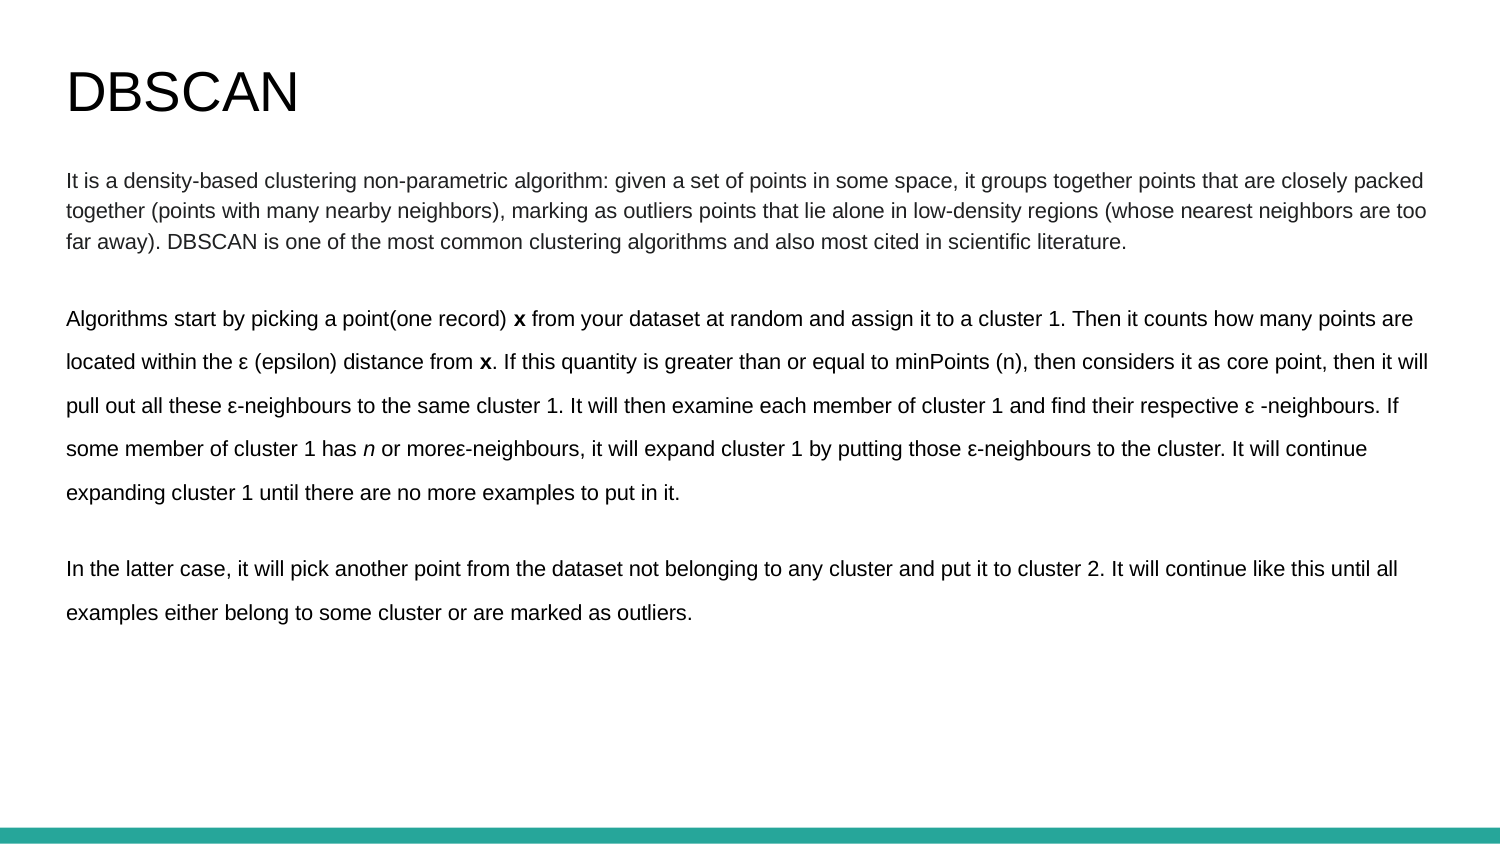

# DBSCAN
It is a density-based clustering non-parametric algorithm: given a set of points in some space, it groups together points that are closely packed together (points with many nearby neighbors), marking as outliers points that lie alone in low-density regions (whose nearest neighbors are too far away). DBSCAN is one of the most common clustering algorithms and also most cited in scientific literature.
Algorithms start by picking a point(one record) x from your dataset at random and assign it to a cluster 1. Then it counts how many points are located within the ε (epsilon) distance from x. If this quantity is greater than or equal to minPoints (n), then considers it as core point, then it will pull out all these ε-neighbours to the same cluster 1. It will then examine each member of cluster 1 and find their respective ε -neighbours. If some member of cluster 1 has n or moreε-neighbours, it will expand cluster 1 by putting those ε-neighbours to the cluster. It will continue expanding cluster 1 until there are no more examples to put in it.
In the latter case, it will pick another point from the dataset not belonging to any cluster and put it to cluster 2. It will continue like this until all examples either belong to some cluster or are marked as outliers.